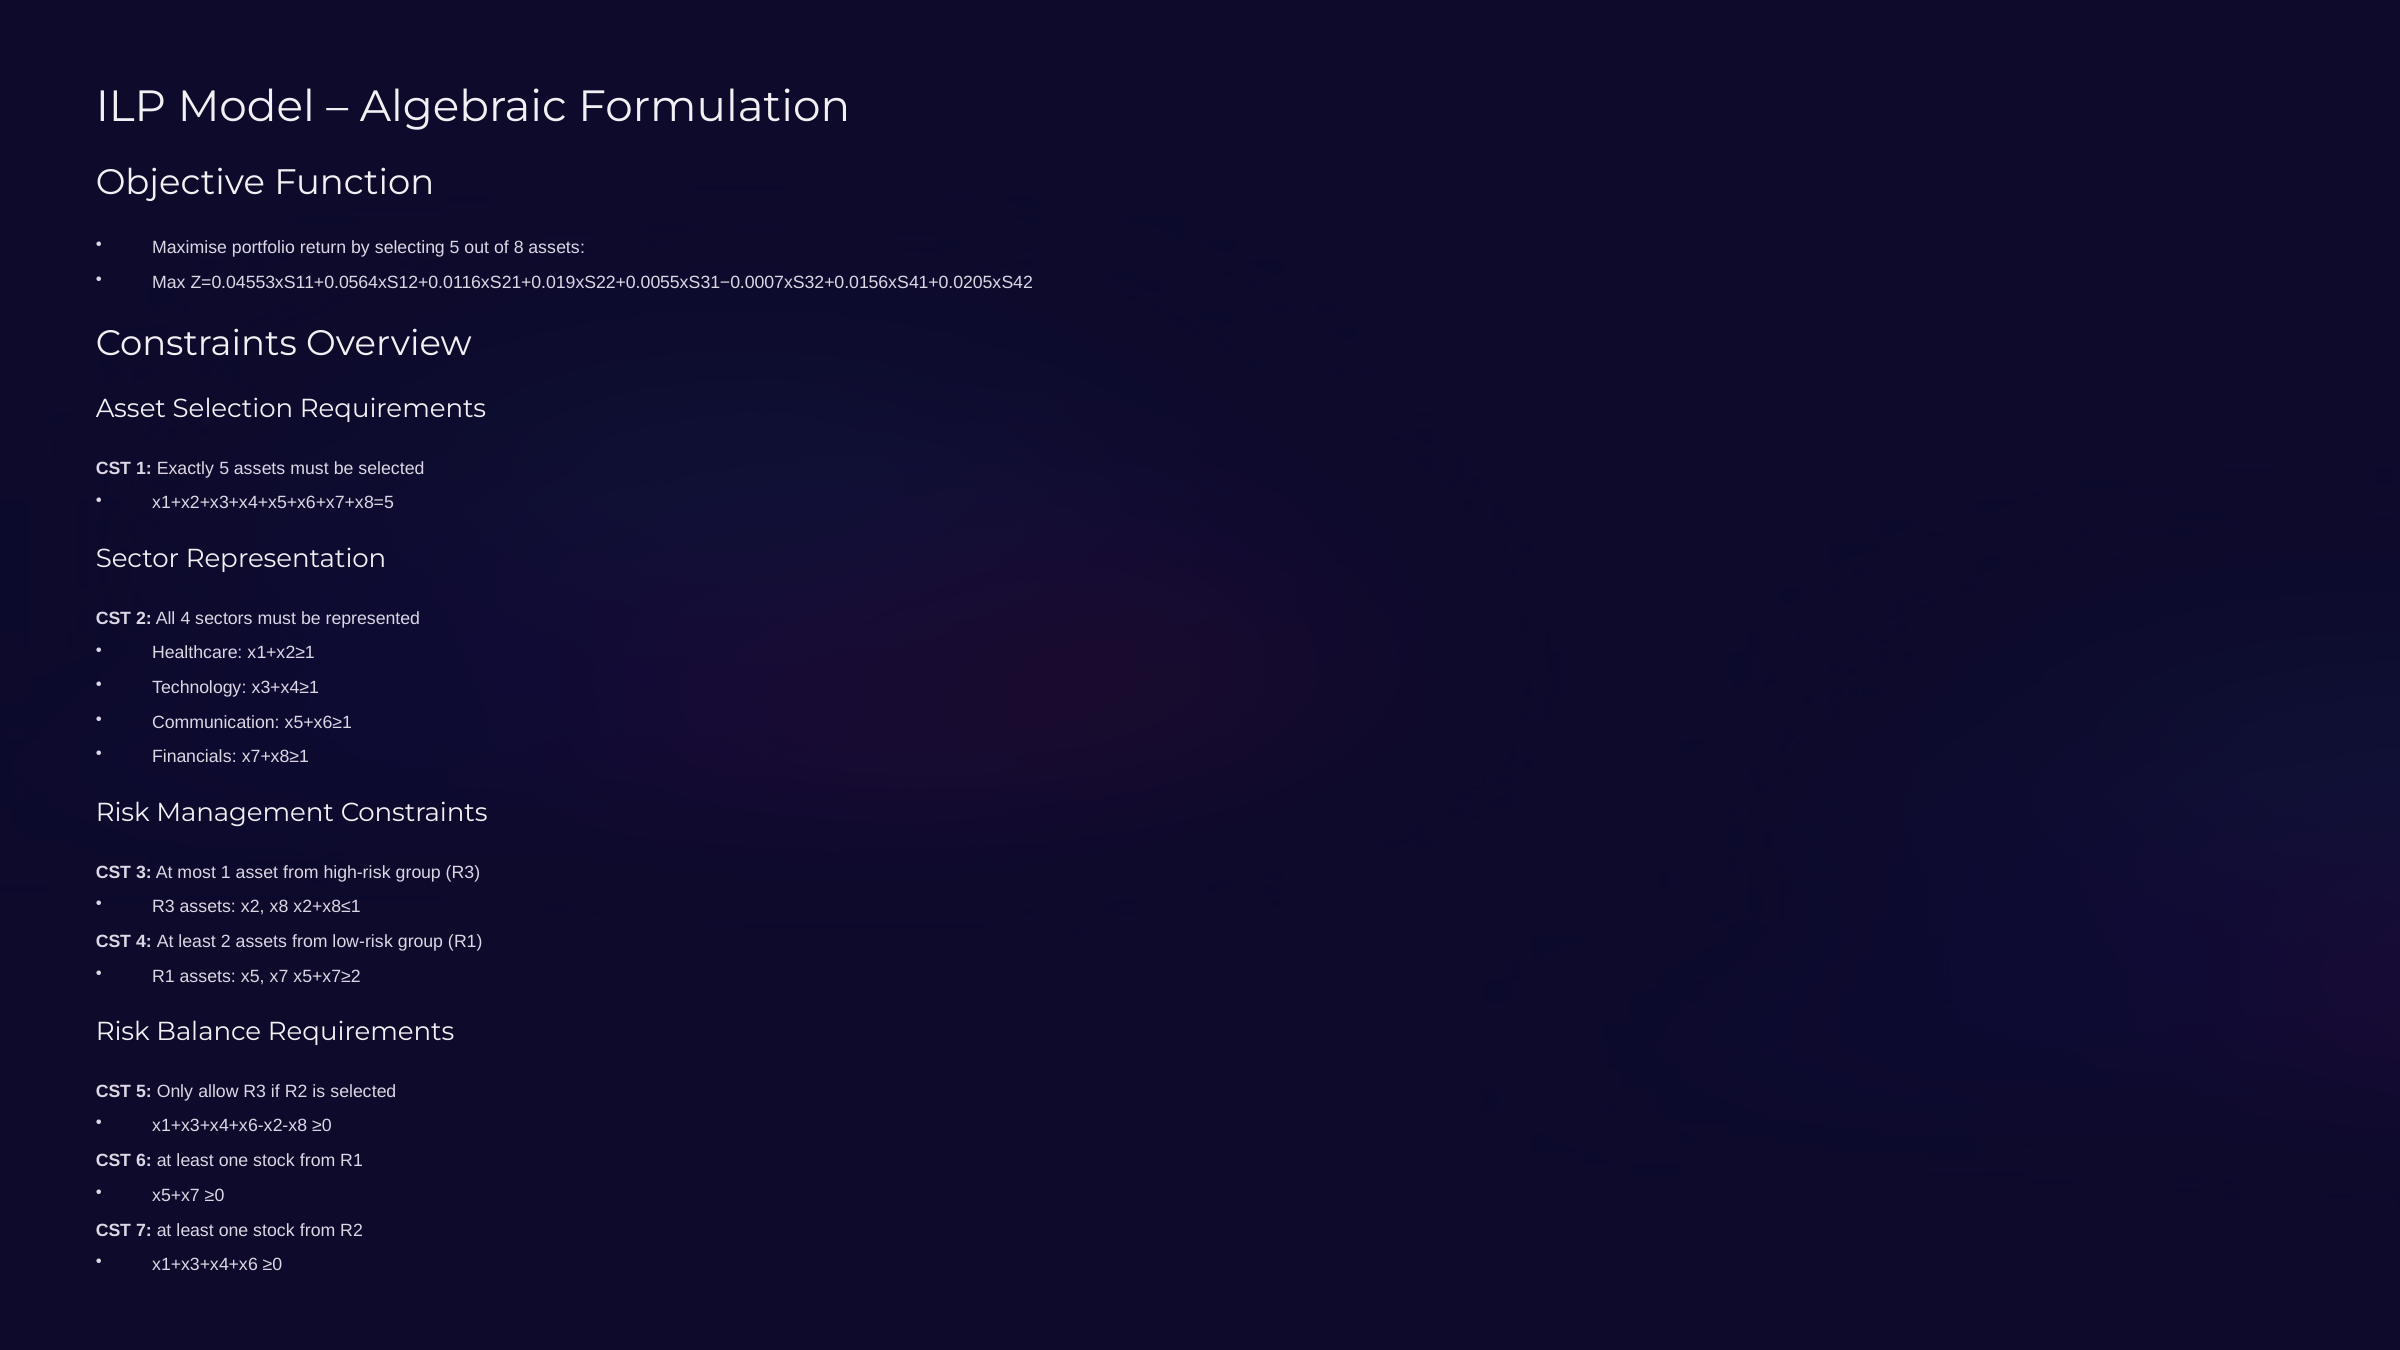

ILP Model – Algebraic Formulation
Objective Function
Maximise portfolio return by selecting 5 out of 8 assets:
Max Z=0.04553xS11+0.0564xS12+0.0116xS21+0.019xS22+0.0055xS31−0.0007xS32+0.0156xS41+0.0205xS42
Constraints Overview
Asset Selection Requirements
CST 1: Exactly 5 assets must be selected
x1+x2+x3+x4+x5+x6+x7+x8=5
Sector Representation
CST 2: All 4 sectors must be represented
Healthcare: x1+x2≥1
Technology: x3+x4≥1
Communication: x5+x6≥1
Financials: x7+x8≥1
Risk Management Constraints
CST 3: At most 1 asset from high-risk group (R3)
R3 assets: x2, x8 x2+x8≤1
CST 4: At least 2 assets from low-risk group (R1)
R1 assets: x5, x7 x5+x7≥2
Risk Balance Requirements
CST 5: Only allow R3 if R2 is selected
x1+x3+x4+x6-x2-x8 ≥0
CST 6: at least one stock from R1
x5+x7 ≥0
CST 7: at least one stock from R2
x1+x3+x4+x6 ≥0